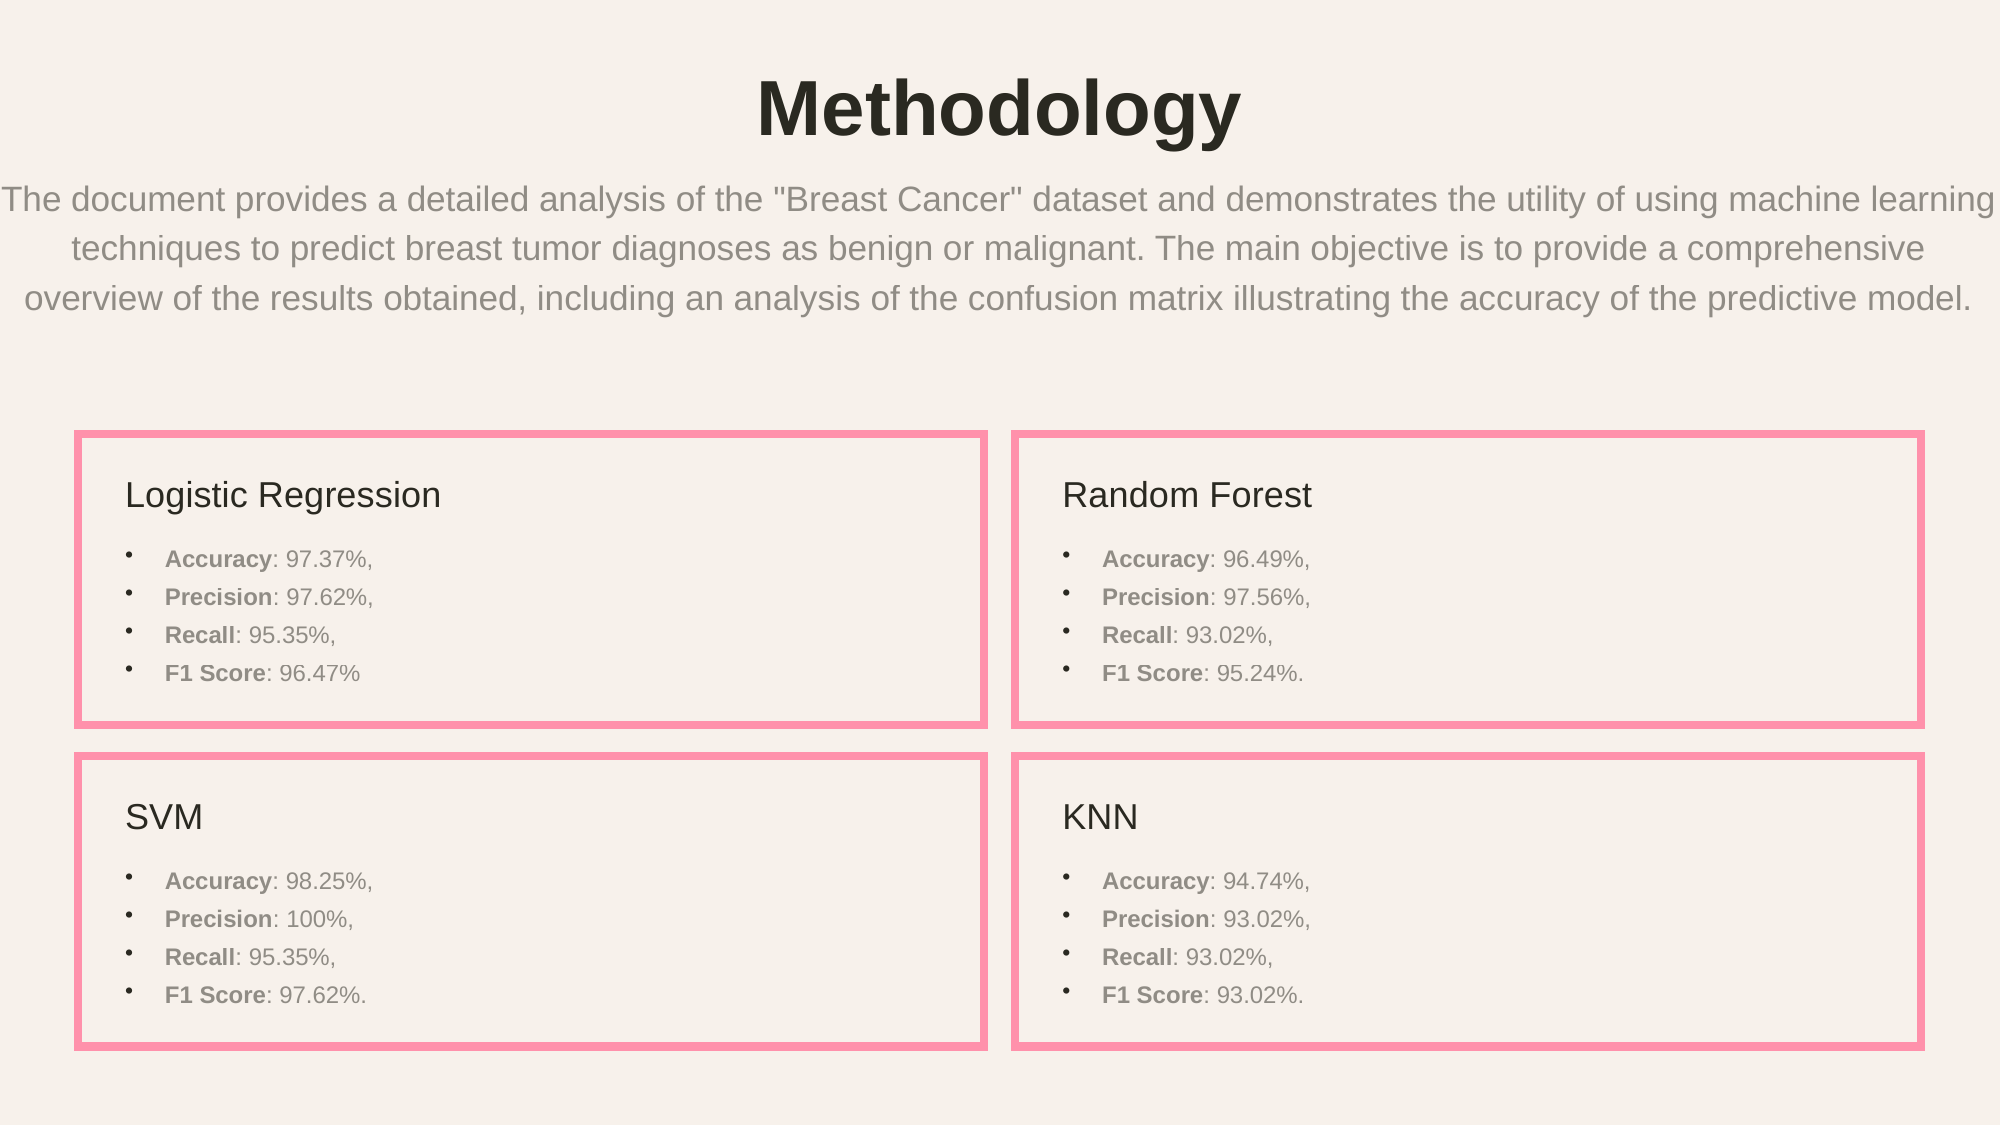

Methodology
The document provides a detailed analysis of the "Breast Cancer" dataset and demonstrates the utility of using machine learning techniques to predict breast tumor diagnoses as benign or malignant. The main objective is to provide a comprehensive overview of the results obtained, including an analysis of the confusion matrix illustrating the accuracy of the predictive model.

Logistic Regression
Random Forest
Accuracy: 97.37%,
Precision: 97.62%,
Recall: 95.35%,
F1 Score: 96.47%
Accuracy: 96.49%,
Precision: 97.56%,
Recall: 93.02%,
F1 Score: 95.24%.

SVM
KNN
Accuracy: 98.25%,
Precision: 100%,
Recall: 95.35%,
F1 Score: 97.62%.
Accuracy: 94.74%,
Precision: 93.02%,
Recall: 93.02%,
F1 Score: 93.02%.